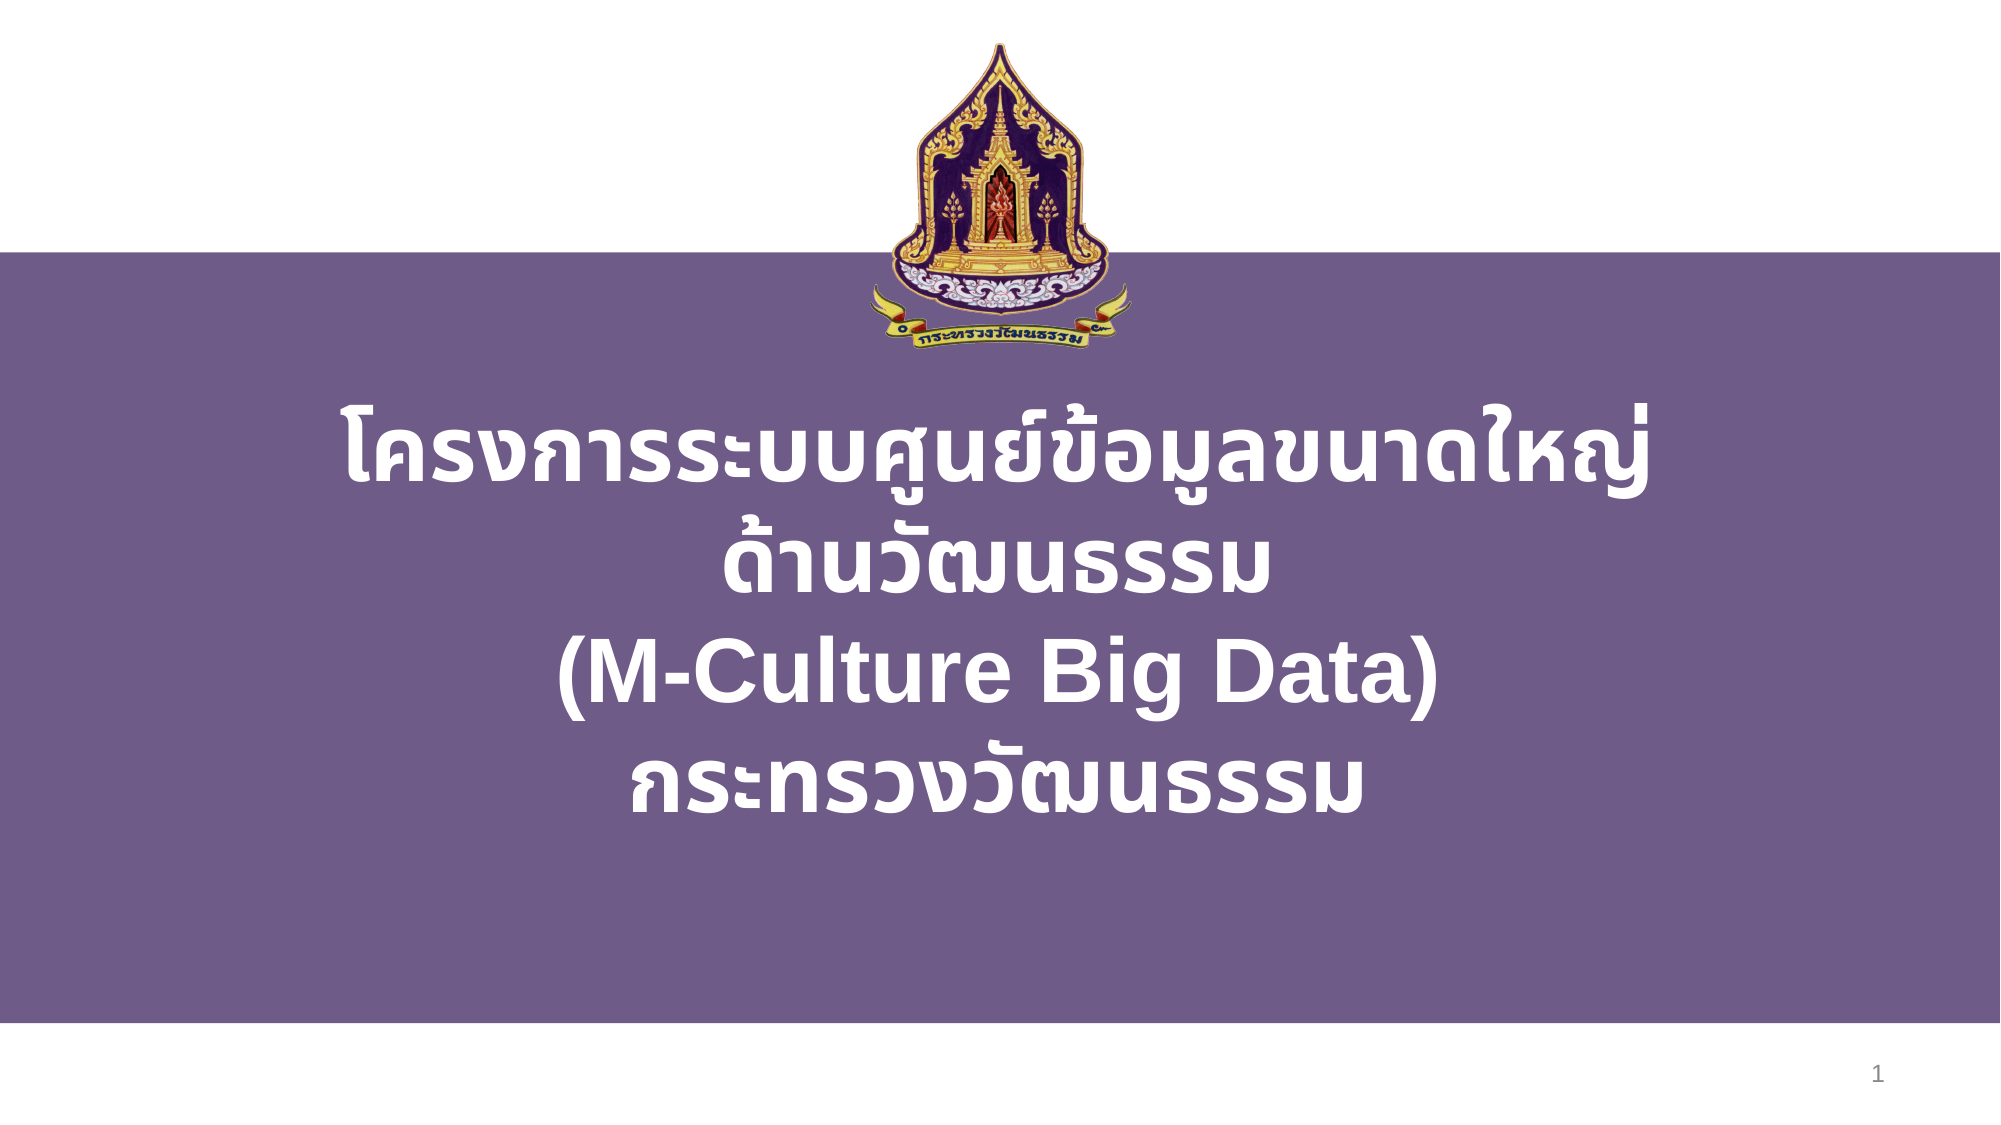

# โครงการระบบศูนย์ข้อมูลขนาดใหญ่ด้านวัฒนธรรม (M-Culture Big Data) กระทรวงวัฒนธรรม
1